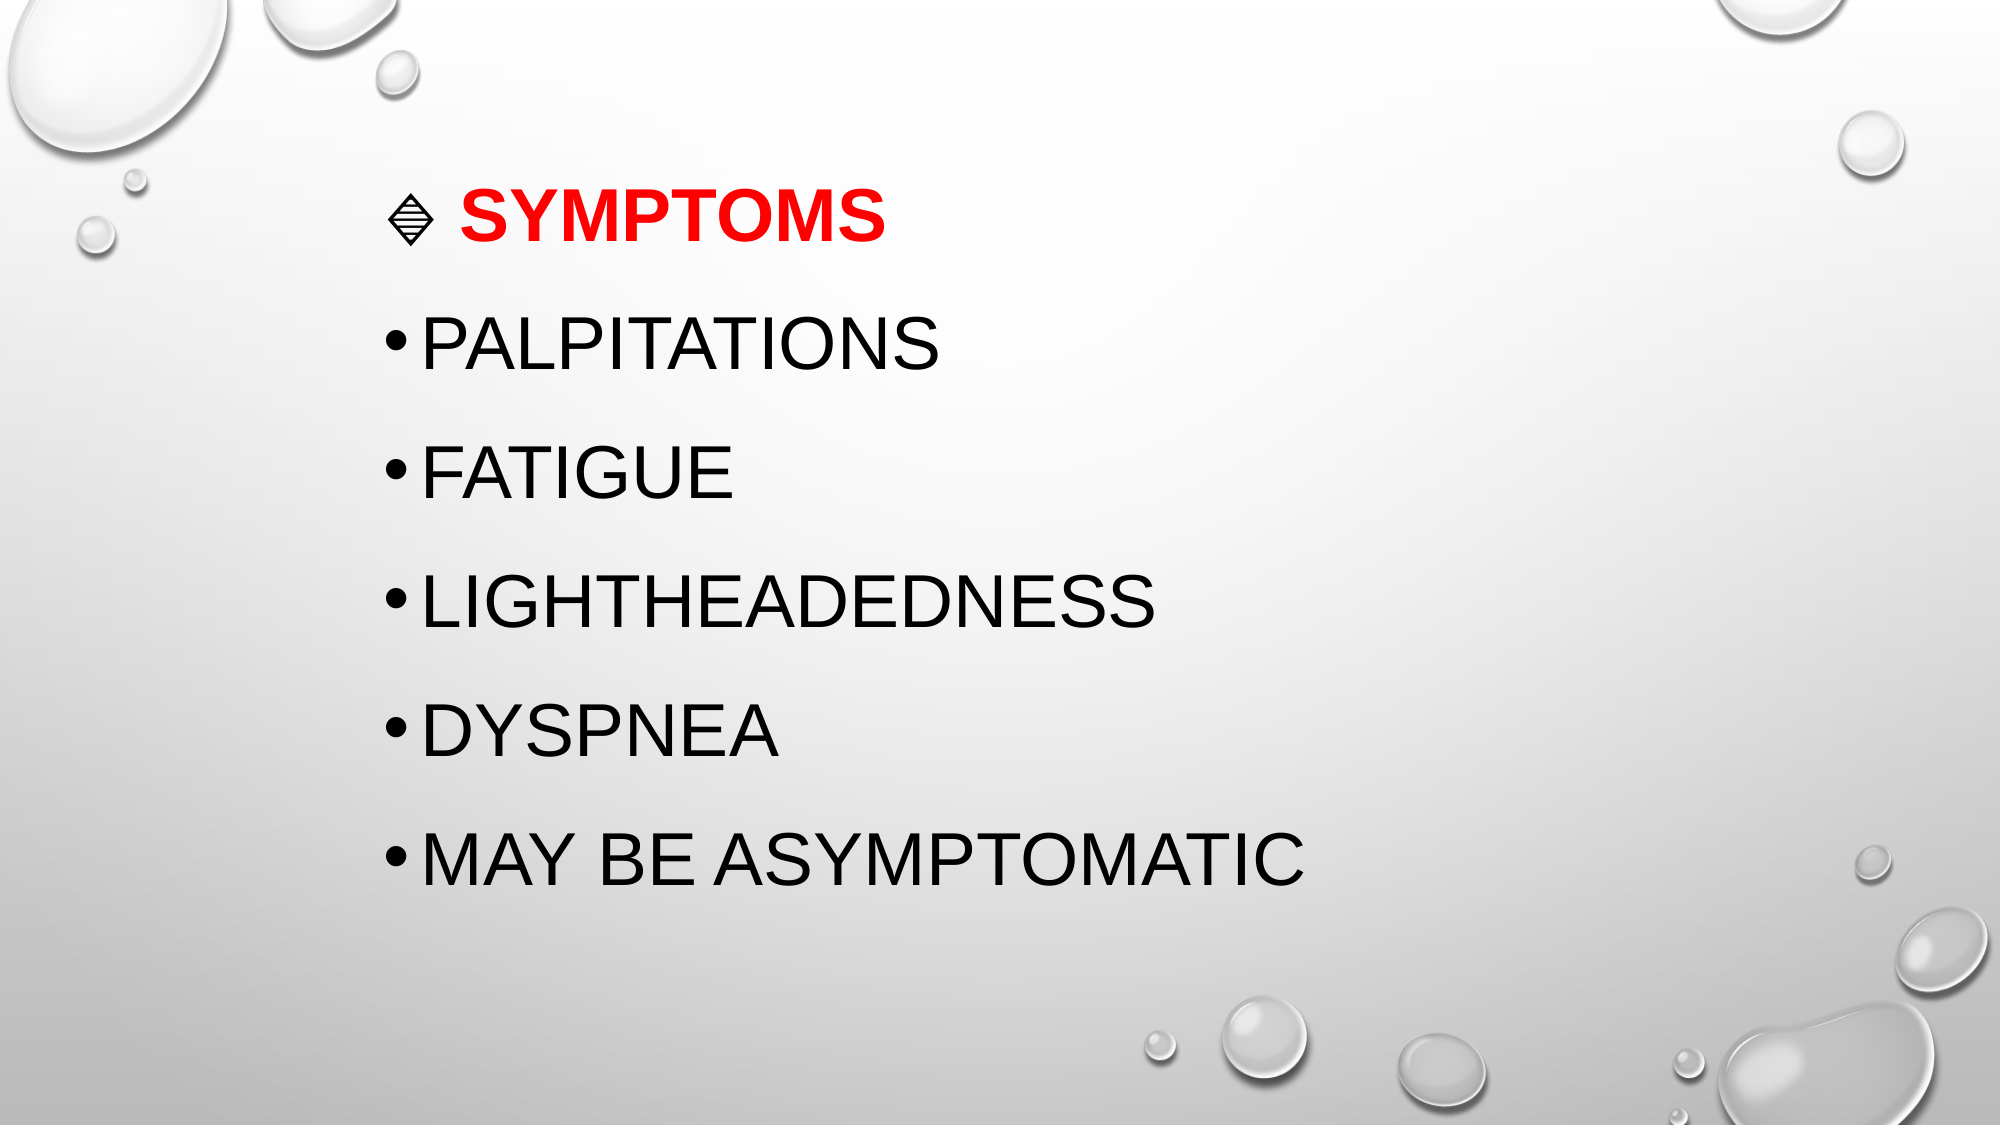

🔹 Symptoms
Palpitations
Fatigue
Lightheadedness
Dyspnea
May be asymptomatic